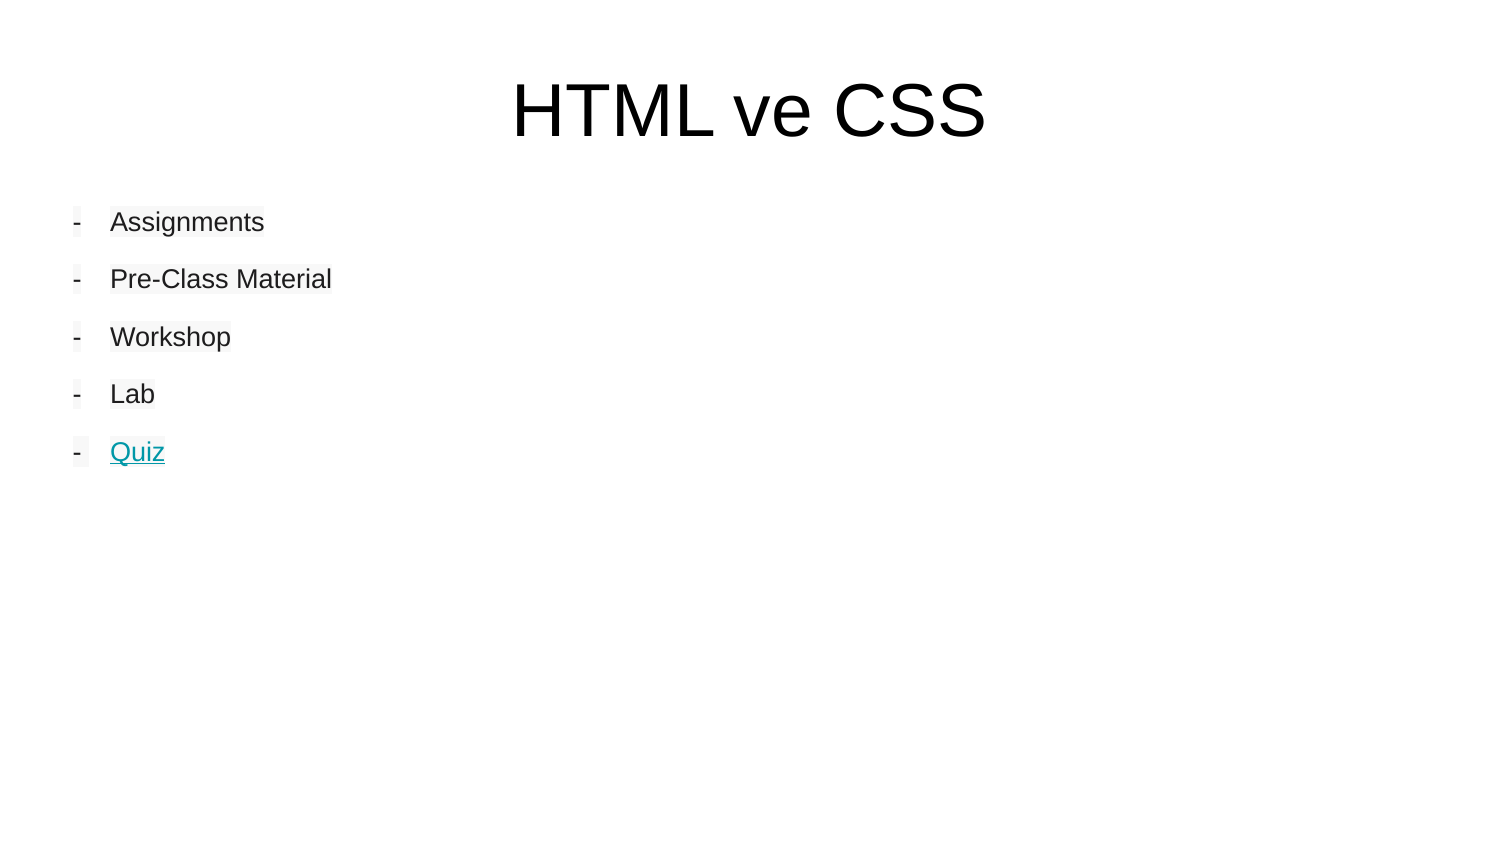

# HTML ve CSS
-	Assignments
-	Pre-Class Material
-	Workshop
-	Lab
- 	Quiz